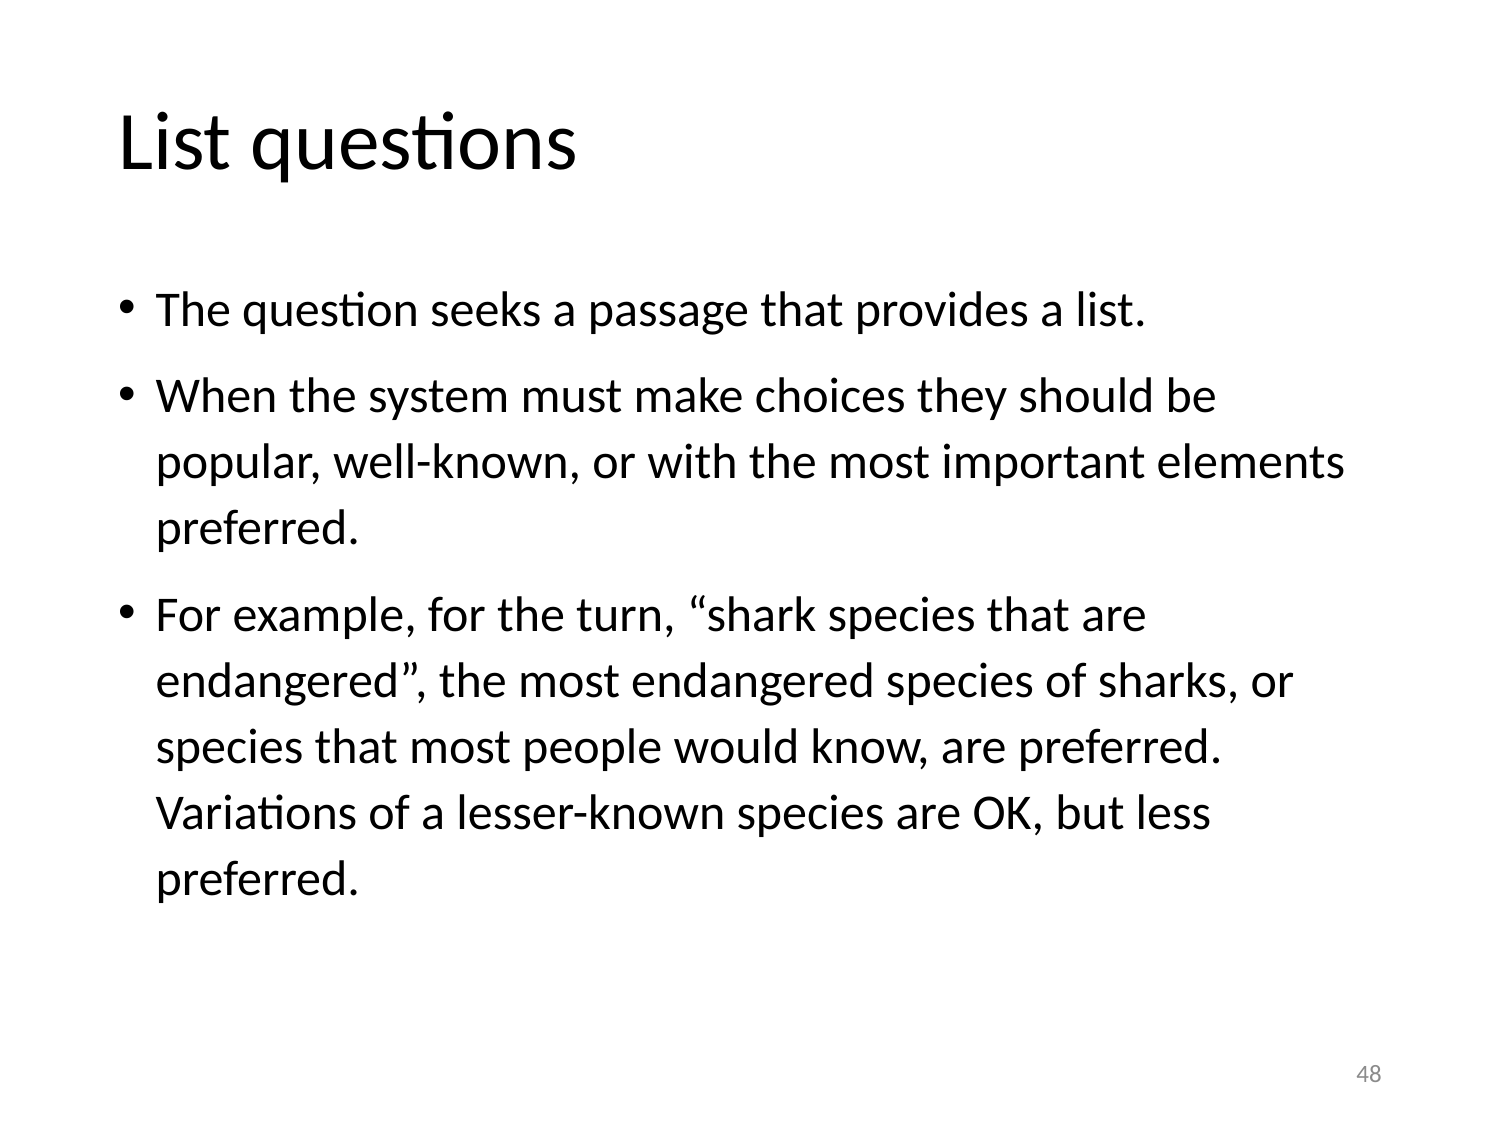

# List questions
The question seeks a passage that provides a list.
When the system must make choices they should be popular, well-known, or with the most important elements preferred.
For example, for the turn, “shark species that are endangered”, the most endangered species of sharks, or species that most people would know, are preferred. Variations of a lesser-known species are OK, but less preferred.
48